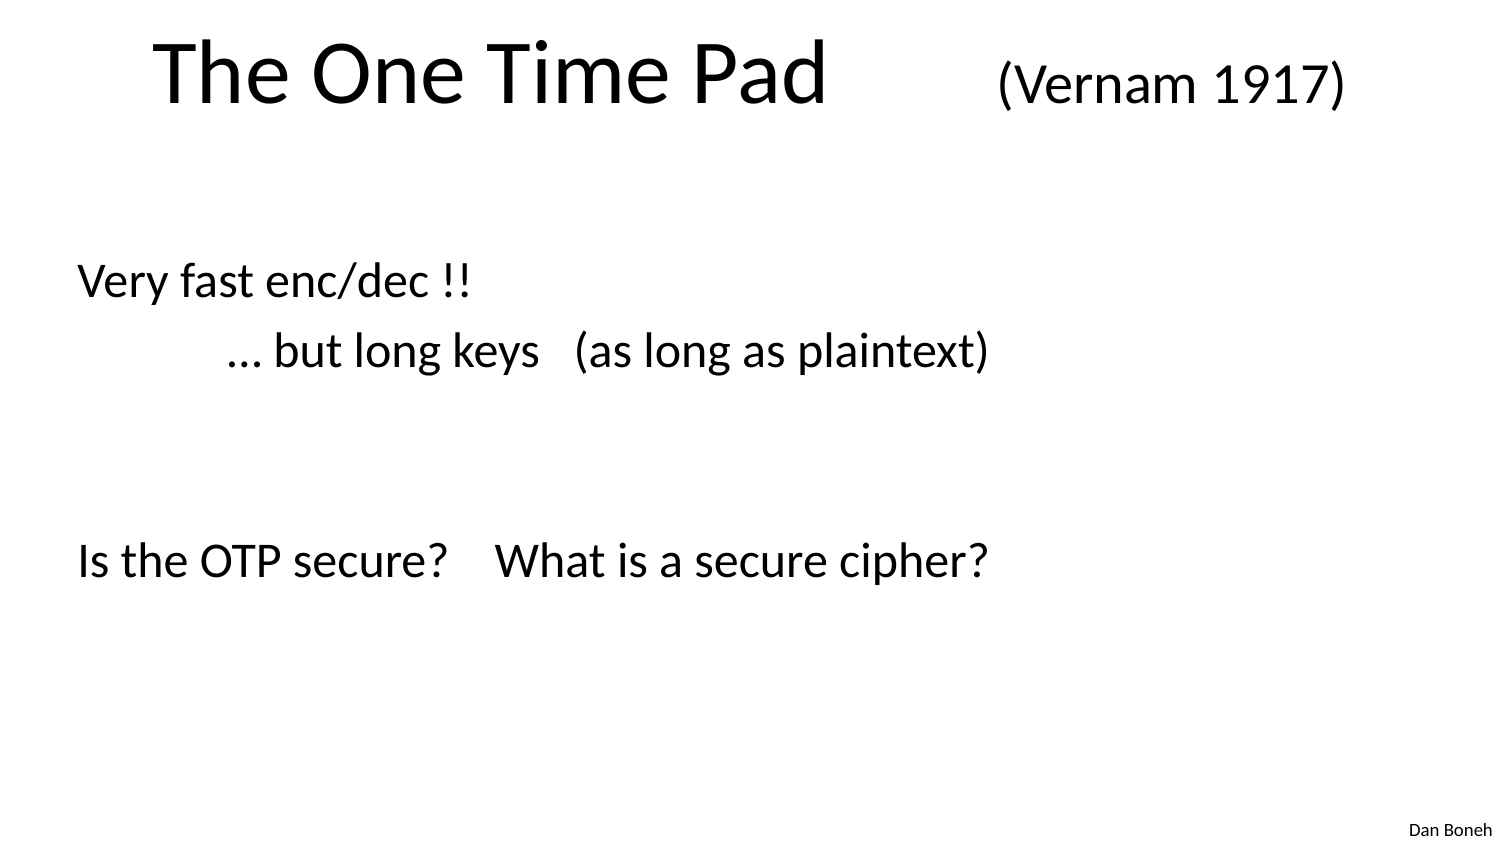

# The One Time Pad        (Vernam 1917)
Very fast enc/dec !!
	… but long keys   (as long as plaintext)

Is the OTP secure?    What is a secure cipher?